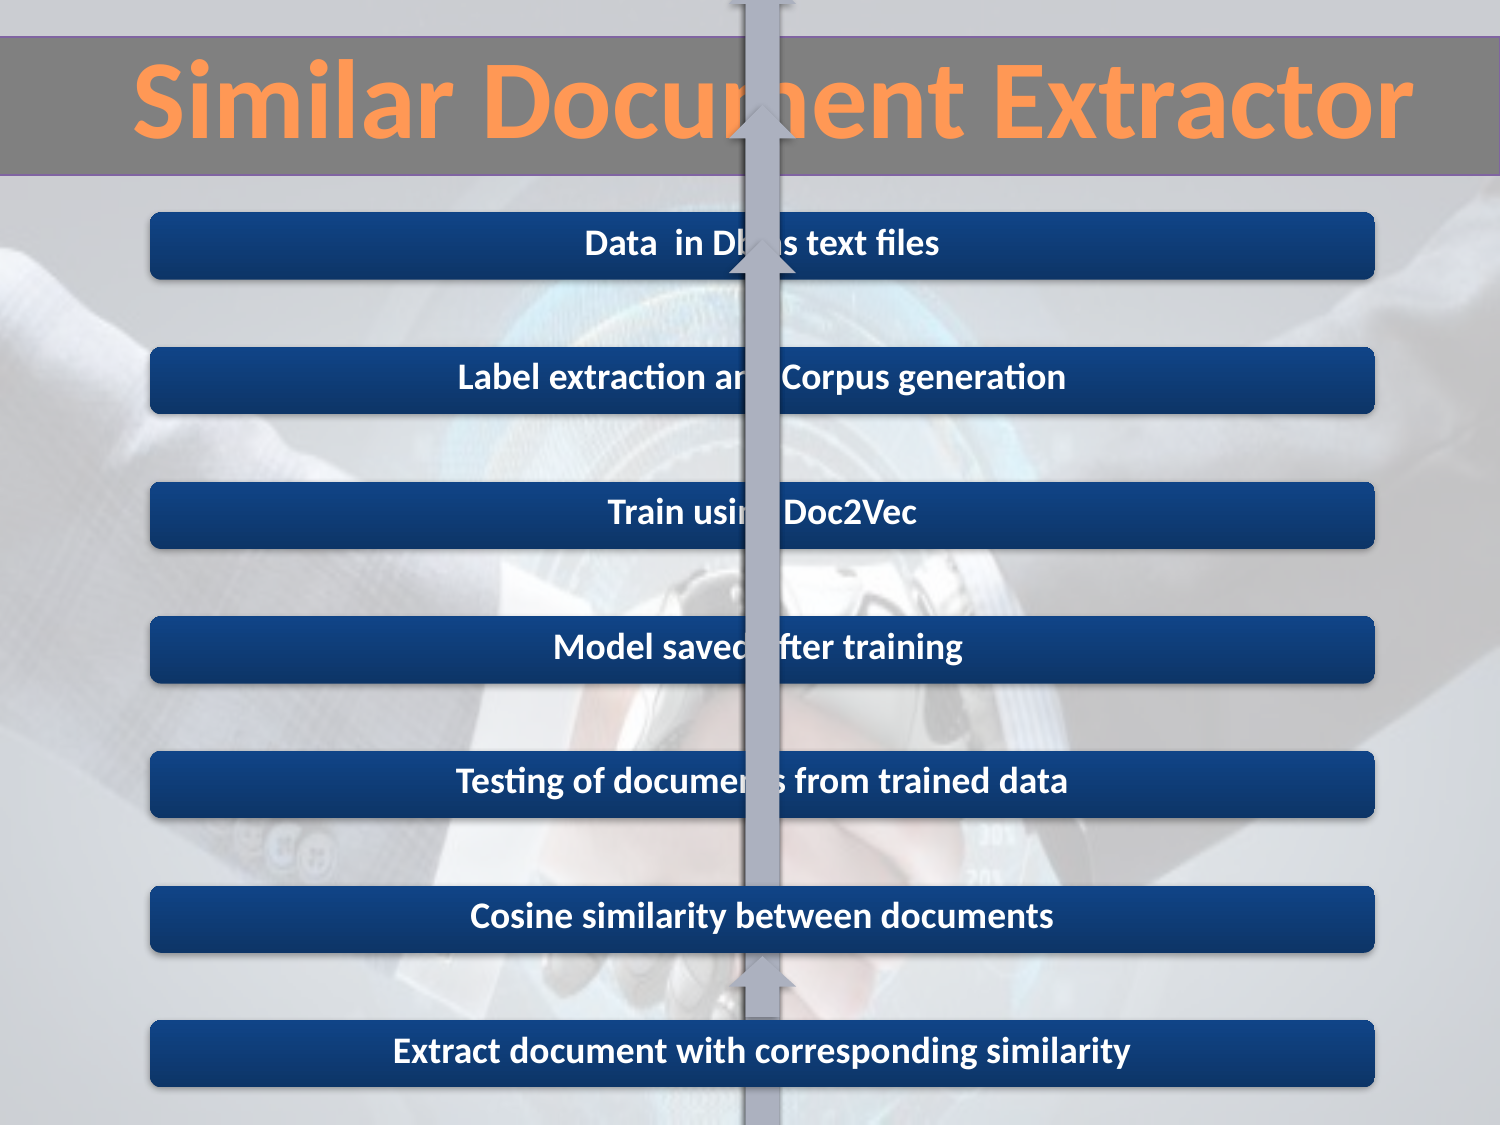

Similar Document Extractor

Data  in Db as text files
Label extraction and Corpus generation
Train using Doc2Vec
Cosine similarity between documents
Model saved after training
Testing of documents from trained data
Extract document with corresponding similarity